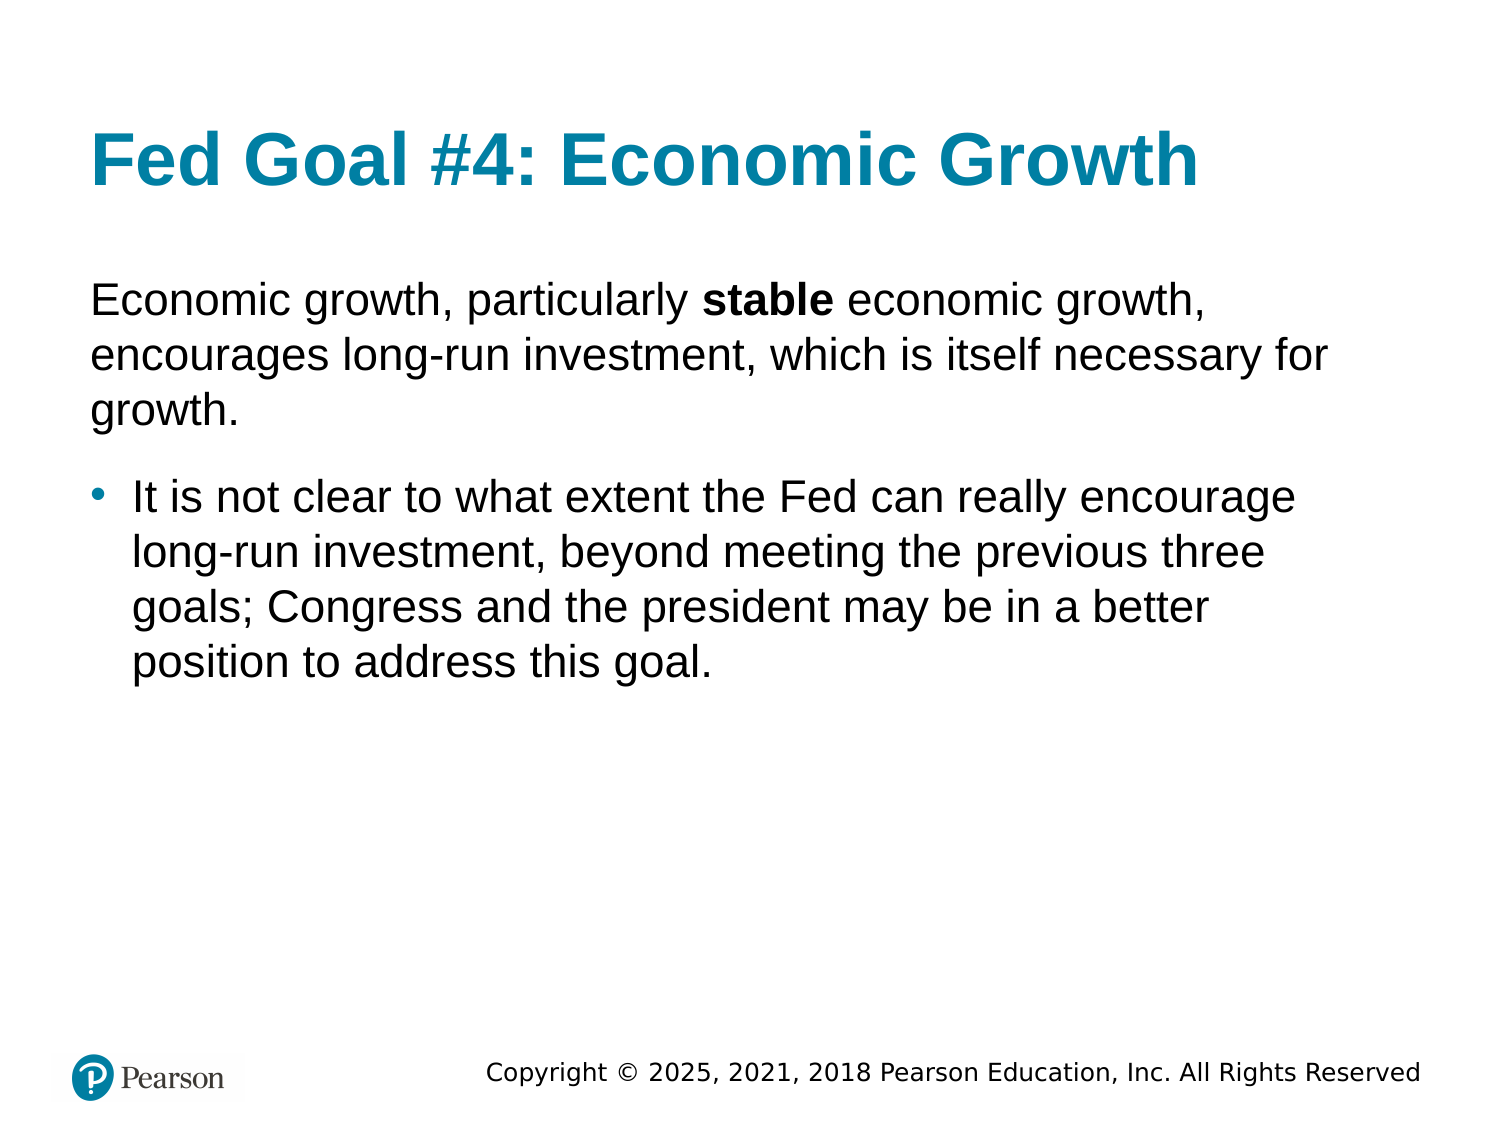

# Fed Goal #4: Economic Growth
Economic growth, particularly stable economic growth, encourages long-run investment, which is itself necessary for growth.
It is not clear to what extent the Fed can really encourage long-run investment, beyond meeting the previous three goals; Congress and the president may be in a better position to address this goal.